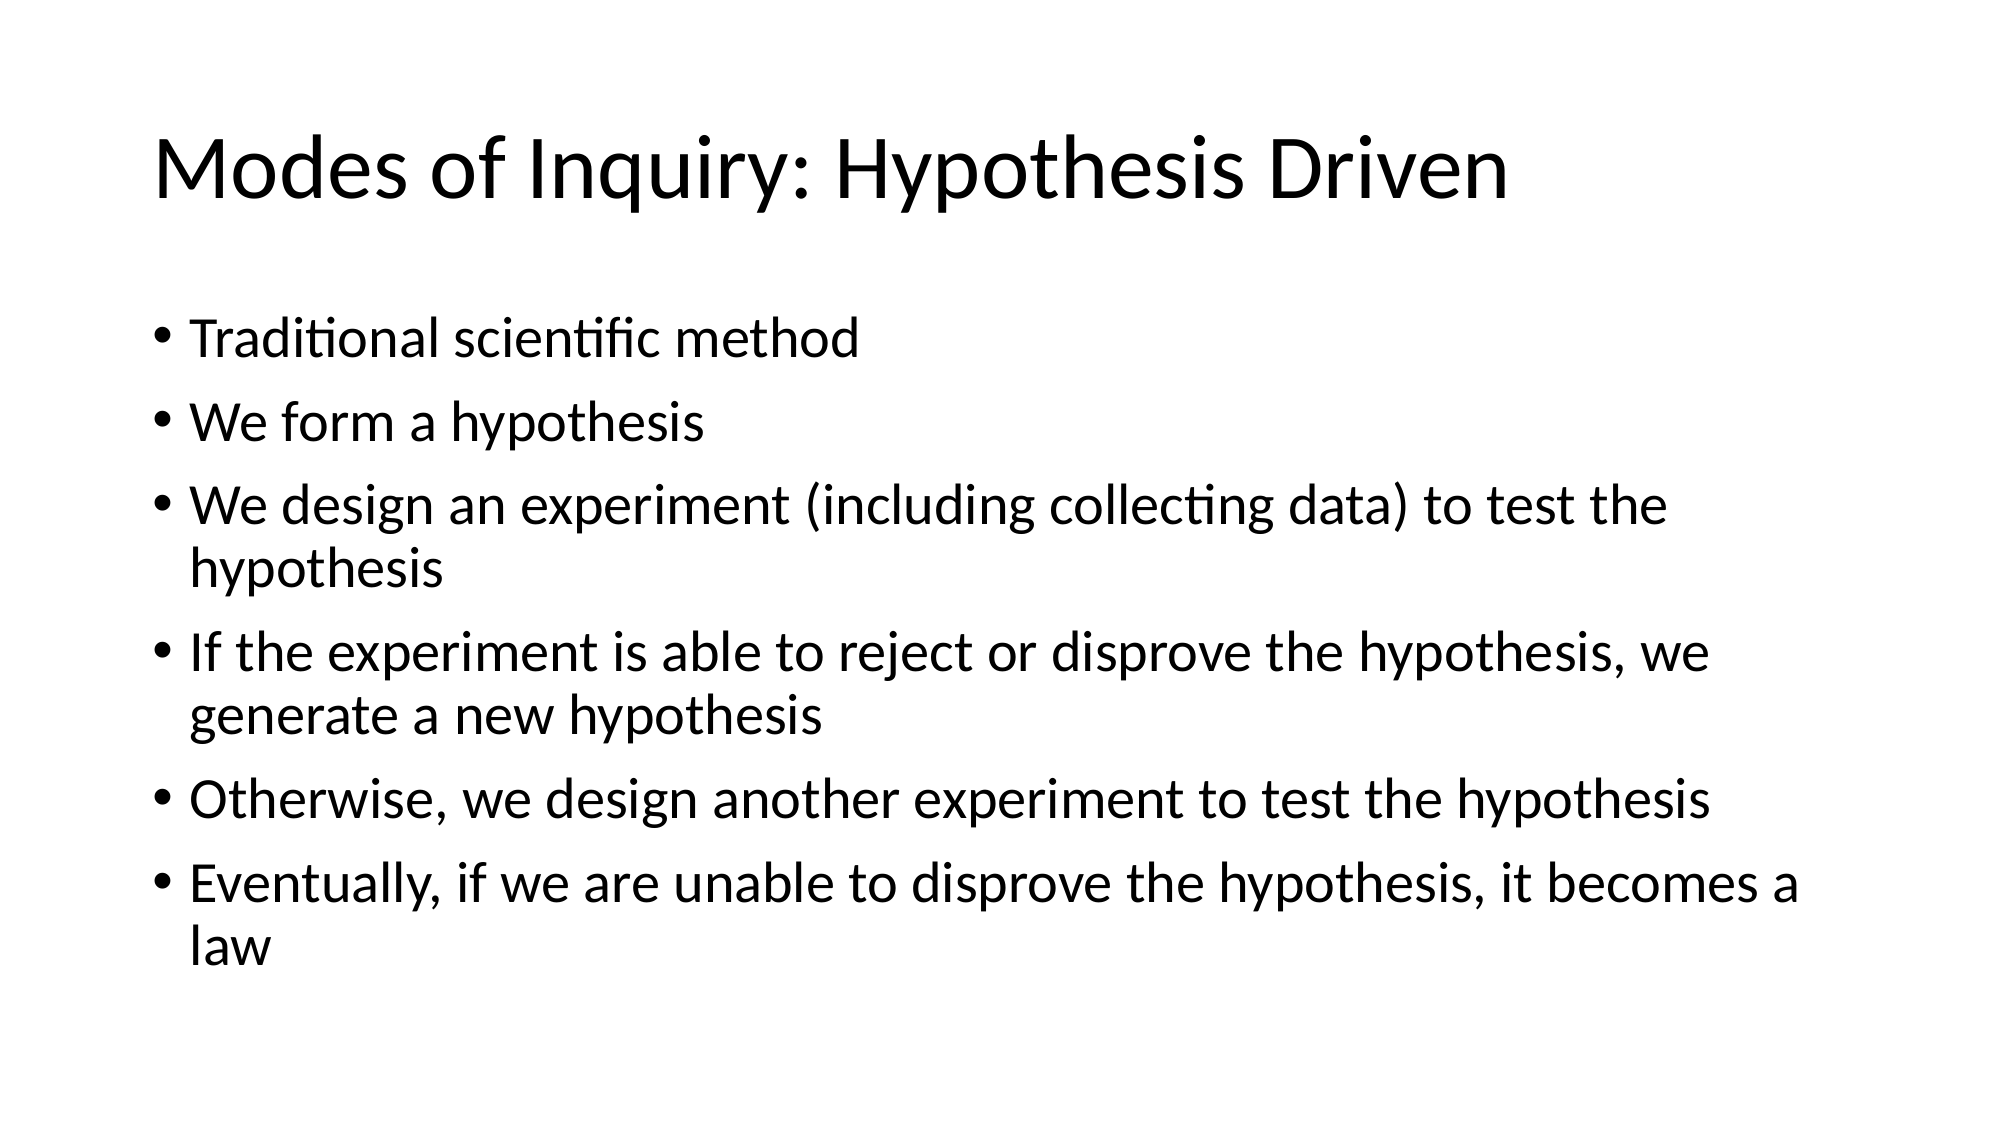

# Modes of Inquiry: Hypothesis Driven
Traditional scientific method
We form a hypothesis
We design an experiment (including collecting data) to test the hypothesis
If the experiment is able to reject or disprove the hypothesis, we generate a new hypothesis
Otherwise, we design another experiment to test the hypothesis
Eventually, if we are unable to disprove the hypothesis, it becomes a law